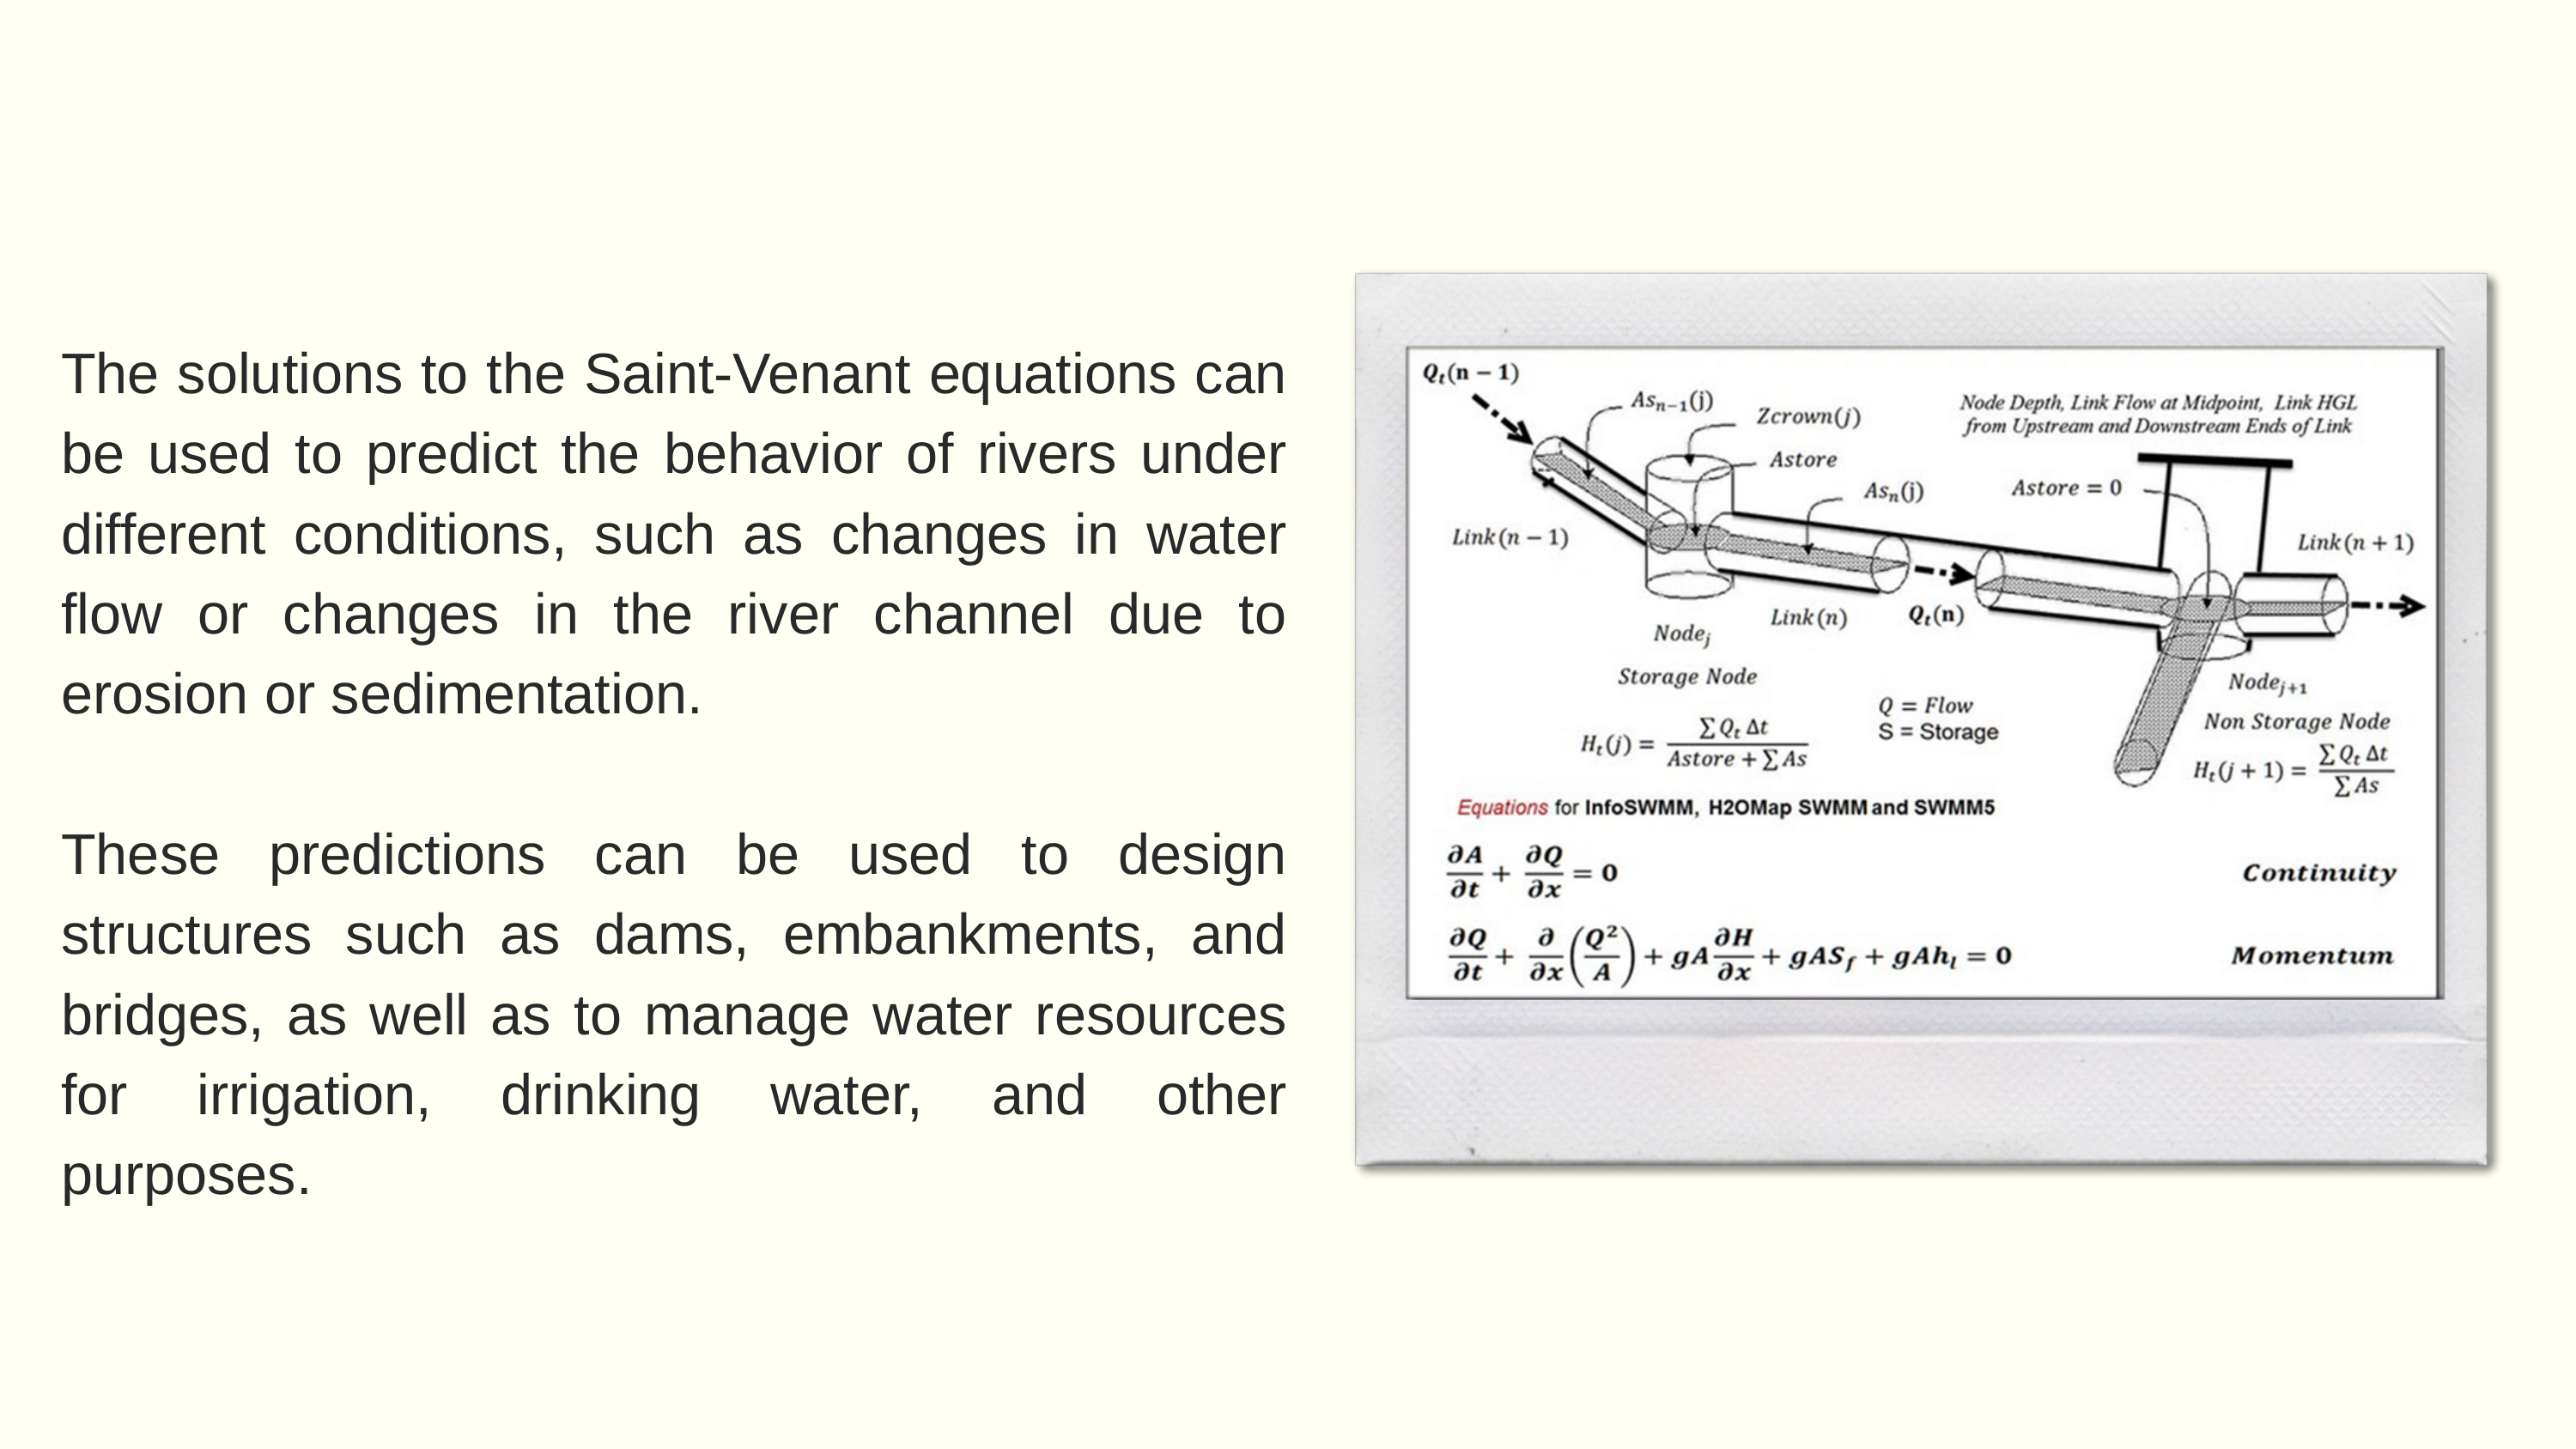

The solutions to the Saint-Venant equations can be used to predict the behavior of rivers under different conditions, such as changes in water flow or changes in the river channel due to erosion or sedimentation.

These predictions can be used to design structures such as dams, embankments, and bridges, as well as to manage water resources for irrigation, drinking water, and other purposes.